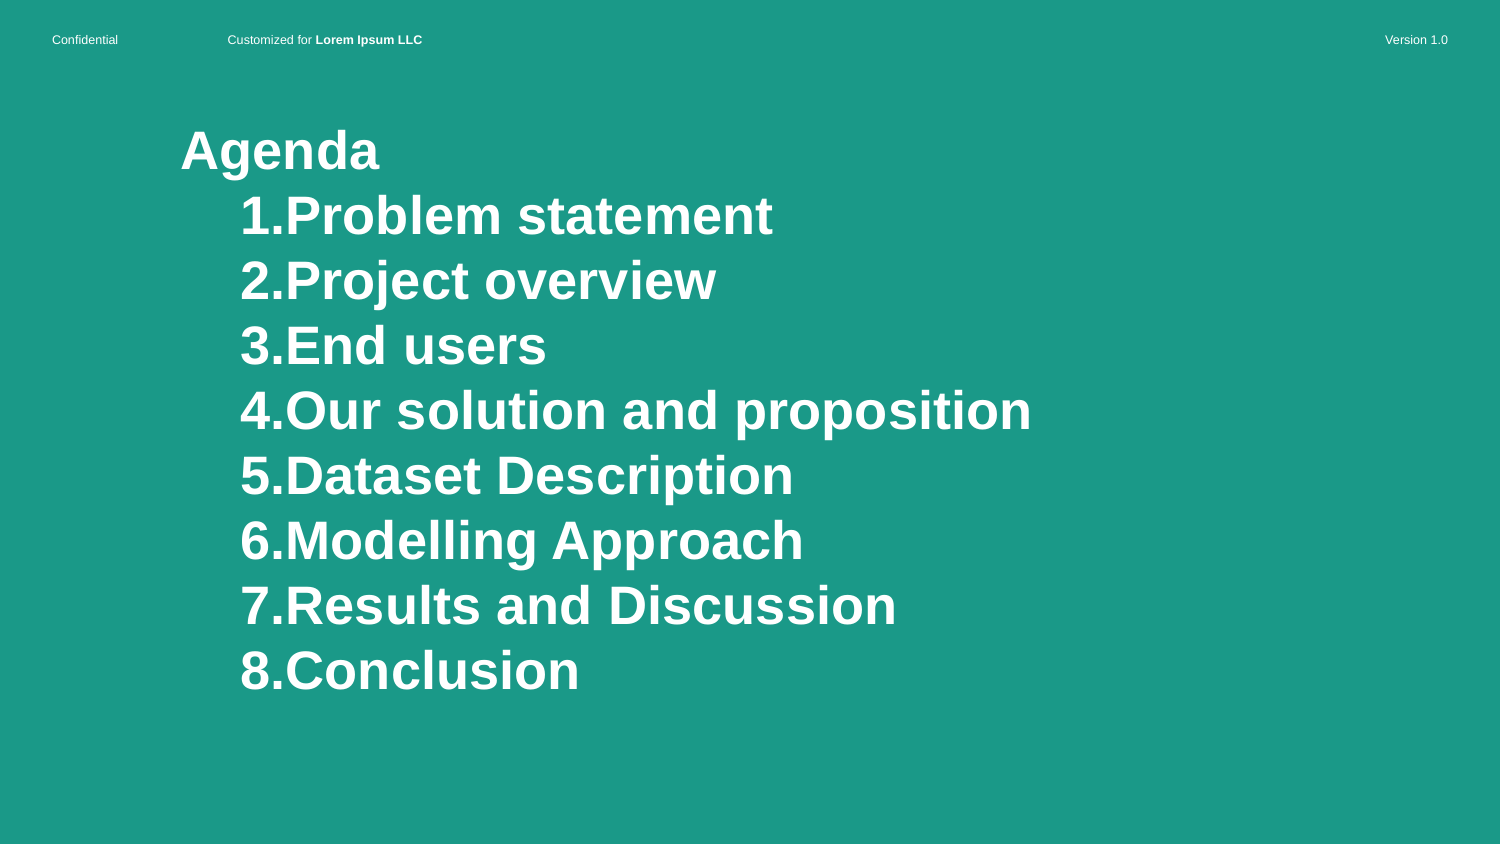

# Agenda
       1.Problem statement
       2.Project overview
       3.End users
       4.Our solution and proposition
       5.Dataset Description
       6.Modelling Approach
       7.Results and Discussion
       8.Conclusion